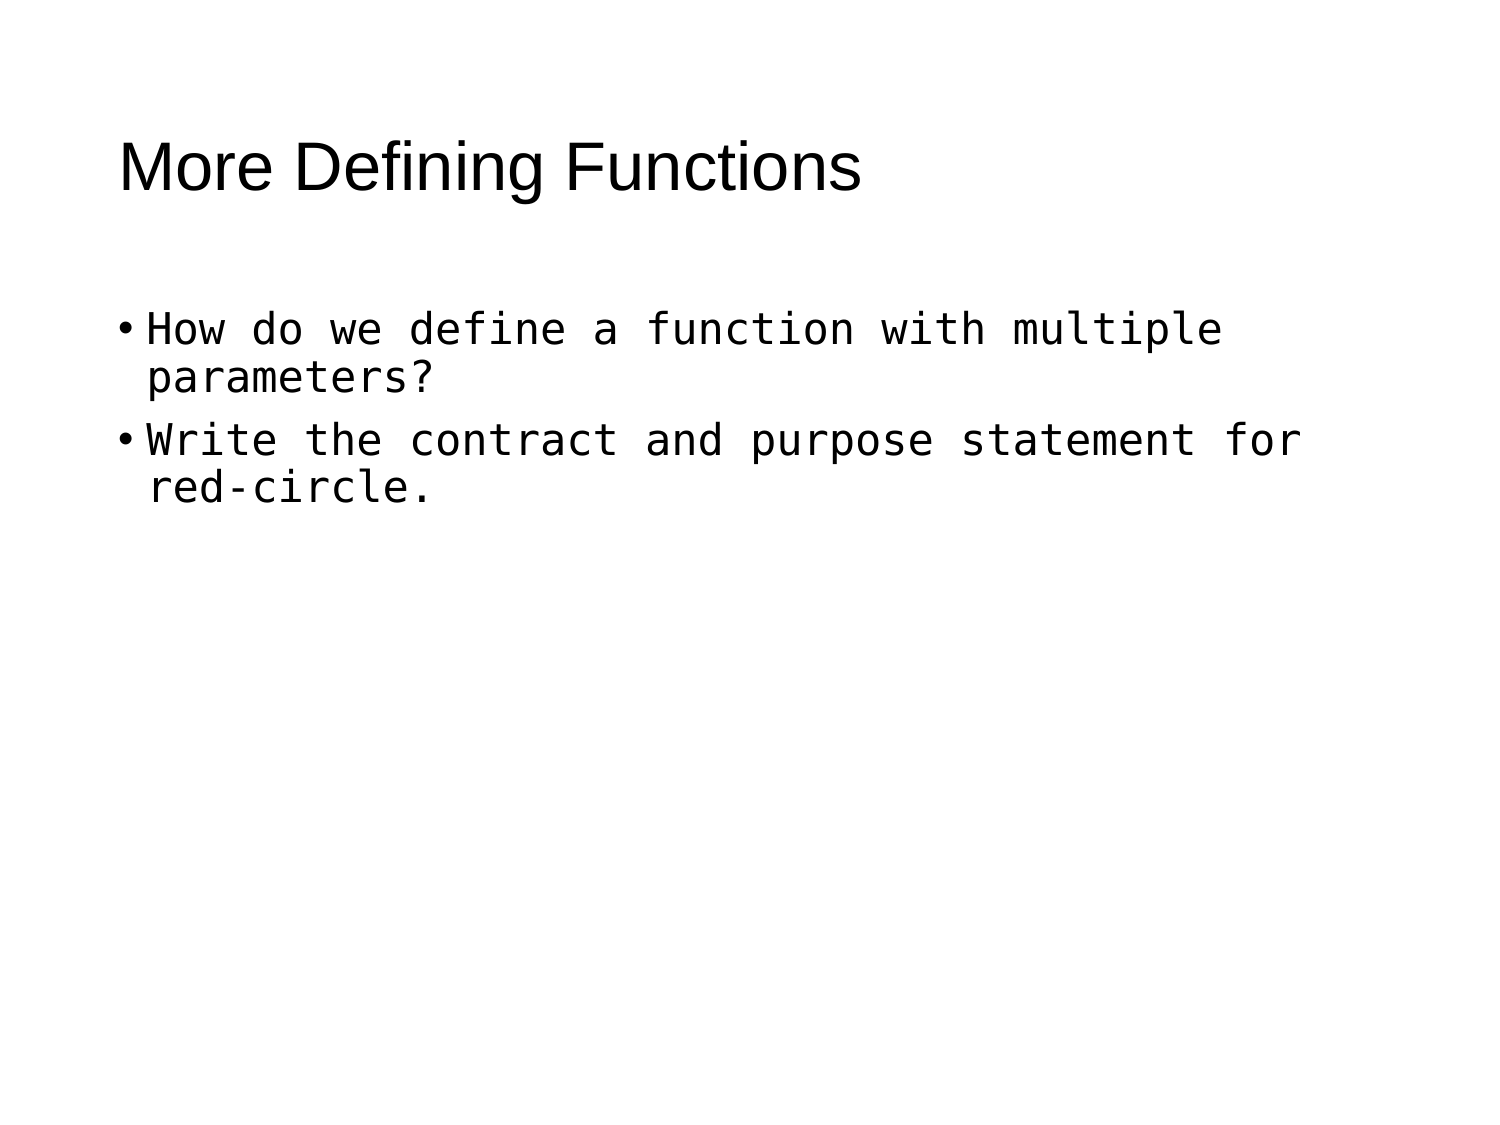

# More Defining Functions
How do we define a function with multiple parameters?
Write the contract and purpose statement for red-circle.